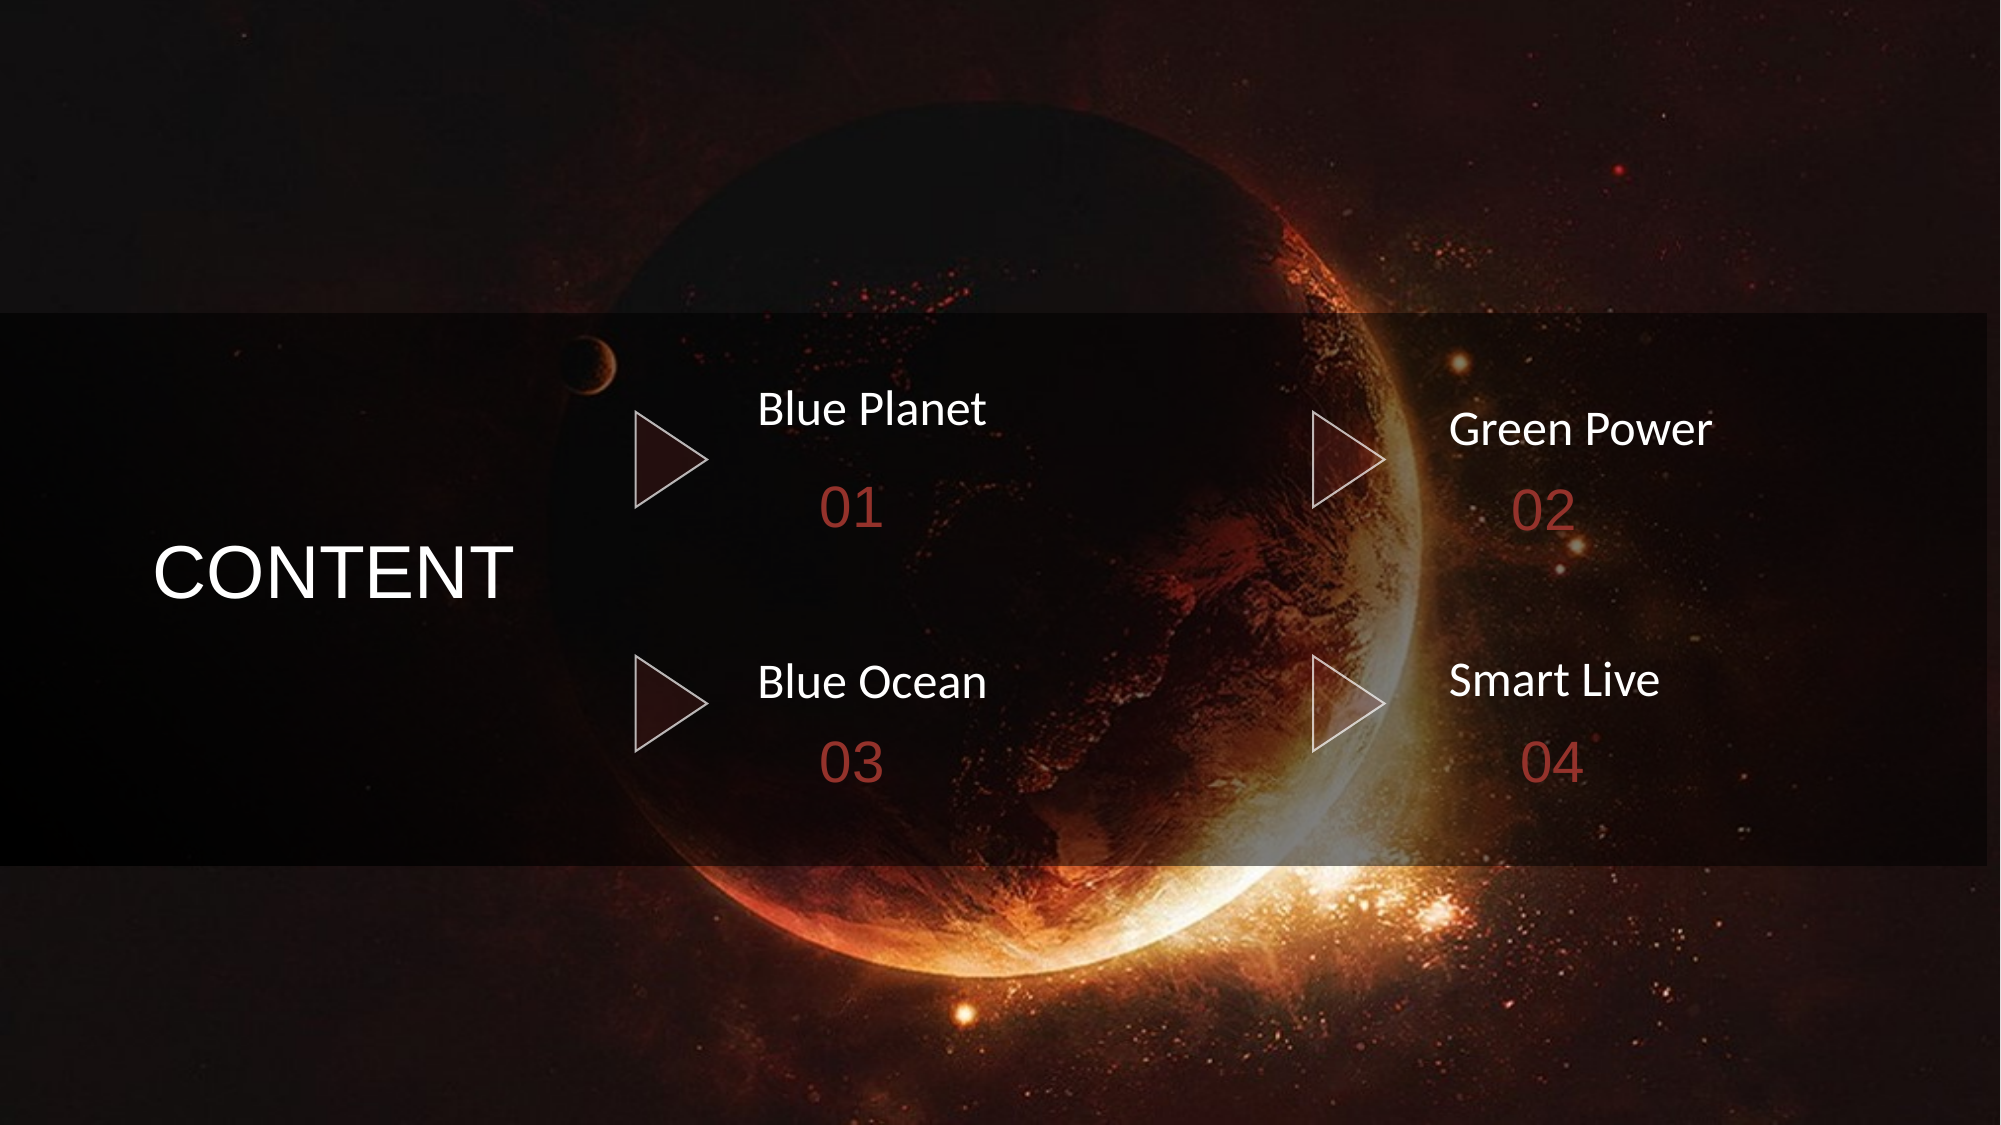

Blue Planet
Green Power

01
02
CONTENT
Smart Live
Blue Ocean

03
04